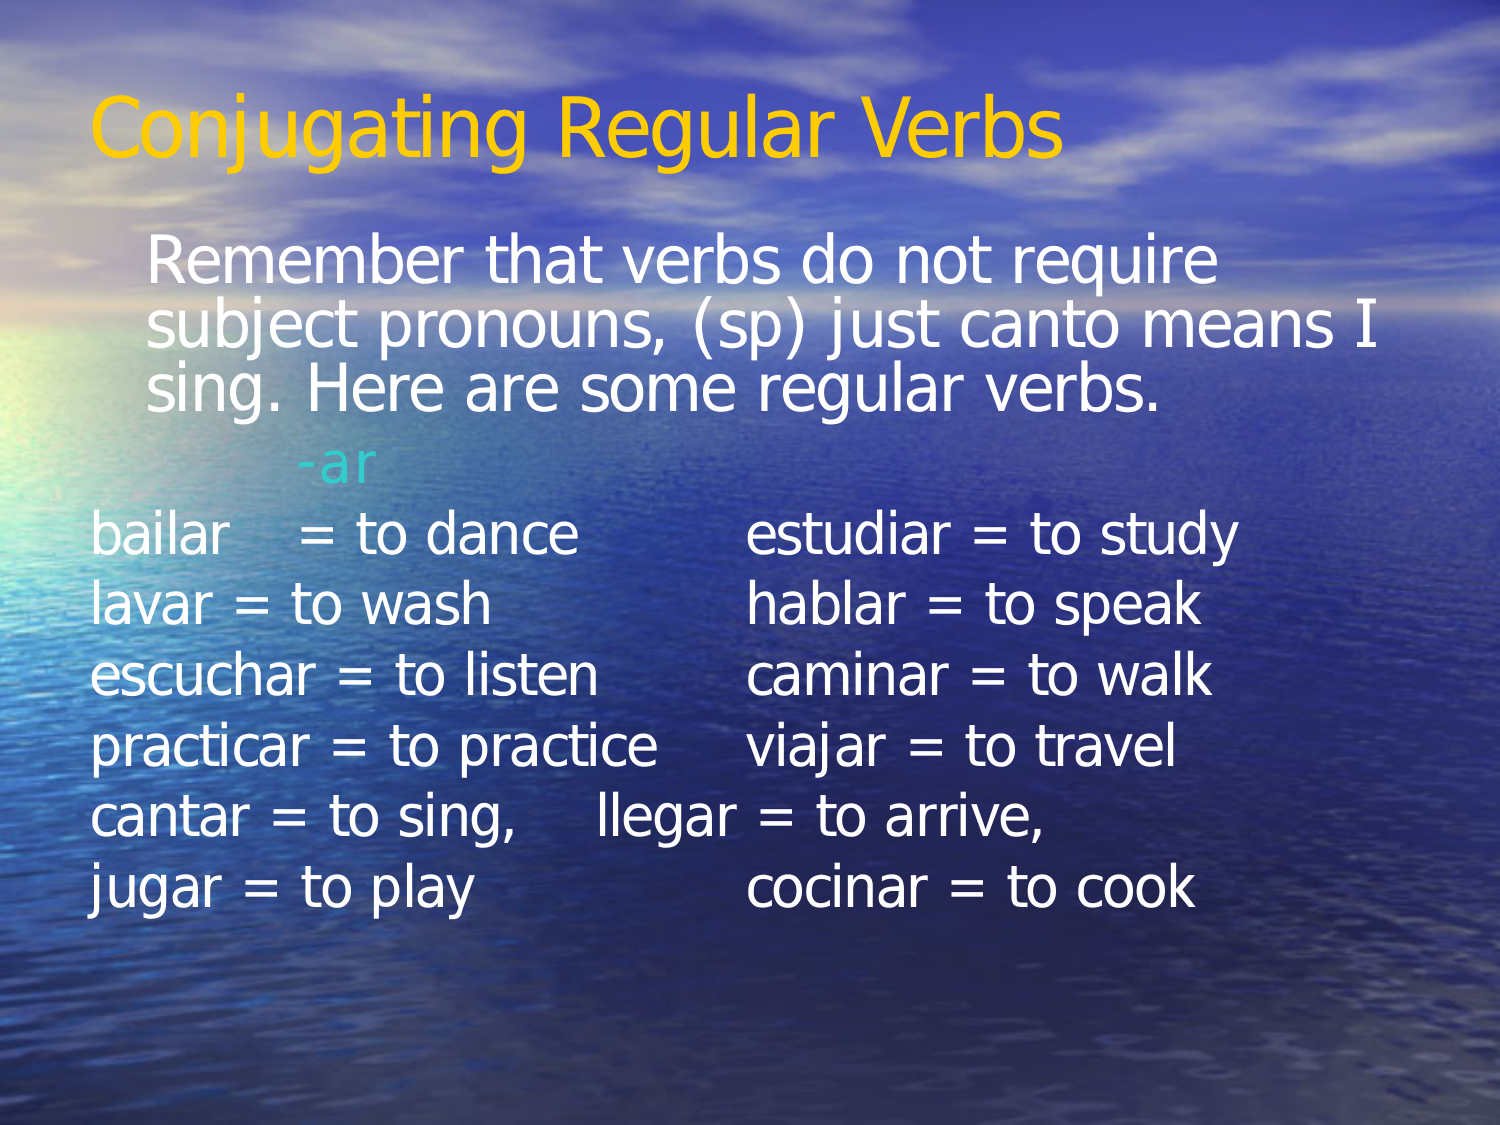

Conjugating Regular Verbs
	Remember that verbs do not require subject pronouns, (sp) just canto means I sing. Here are some regular verbs.
		-ar
bailar	= to dance		estudiar = to study
lavar = to wash		hablar = to speak
escuchar = to listen	caminar = to walk
practicar = to practice	viajar = to travel
cantar = to sing, 	llegar = to arrive,
jugar = to play		cocinar = to cook